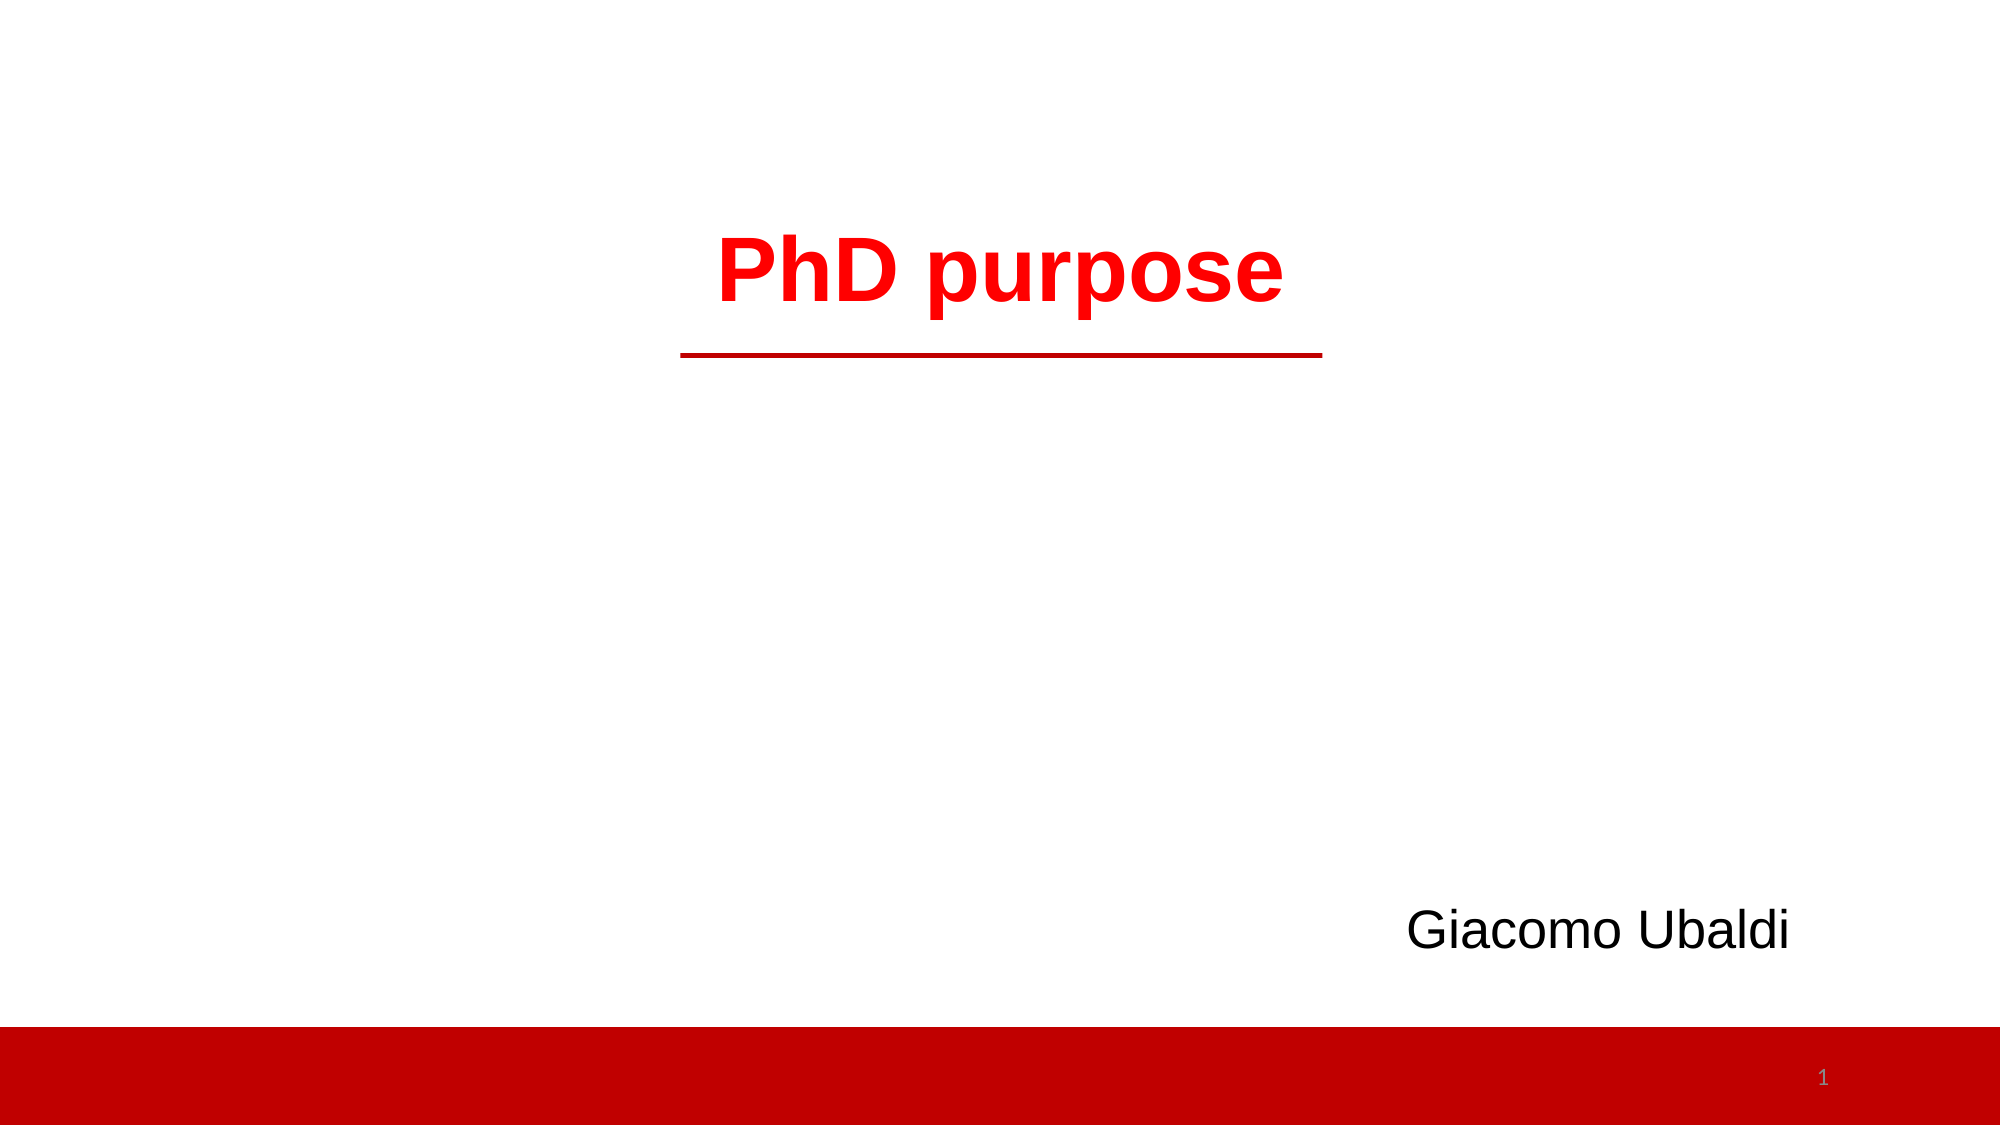

PhD purpose

Giacomo Ubaldi

1
Giacomo Ubaldi